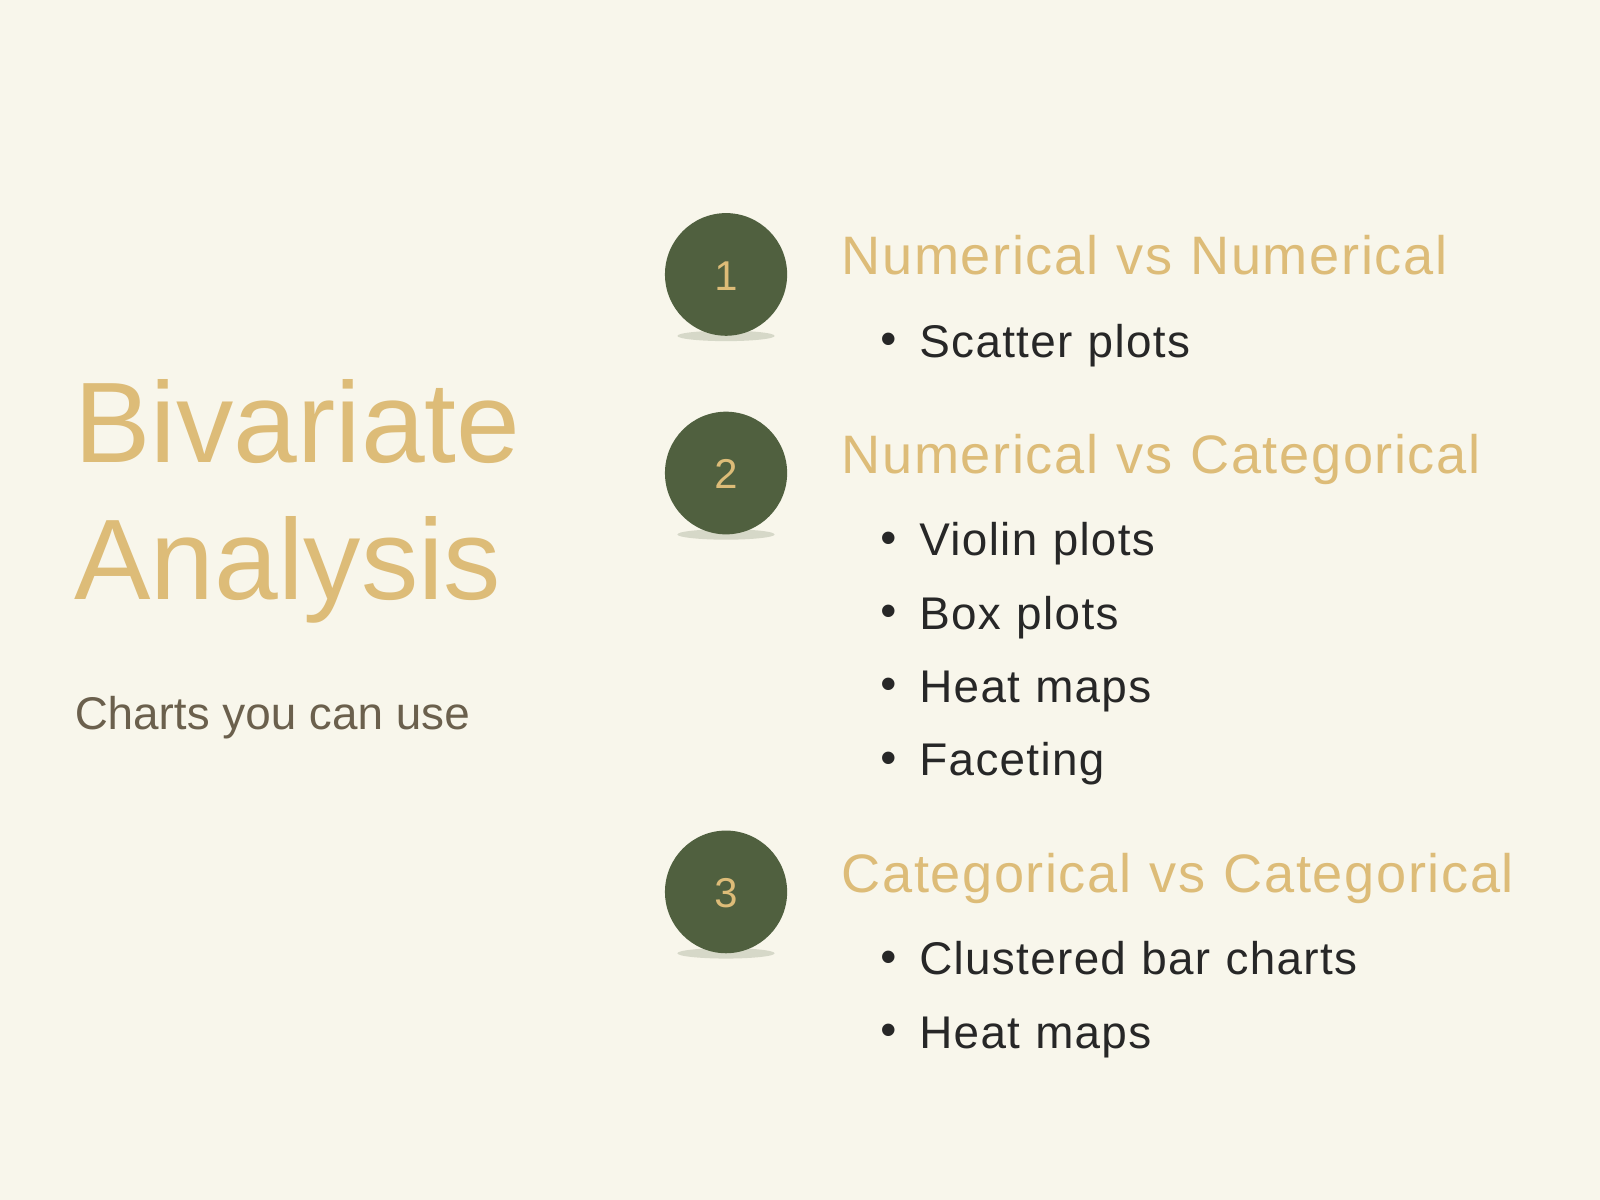

1

Numerical vs Numerical
Scatter plots
Bivariate Analysis

2

Numerical vs Categorical
Violin plots
Box plots
Heat maps
Faceting
Charts you can use

3

Categorical vs Categorical
Clustered bar charts
Heat maps